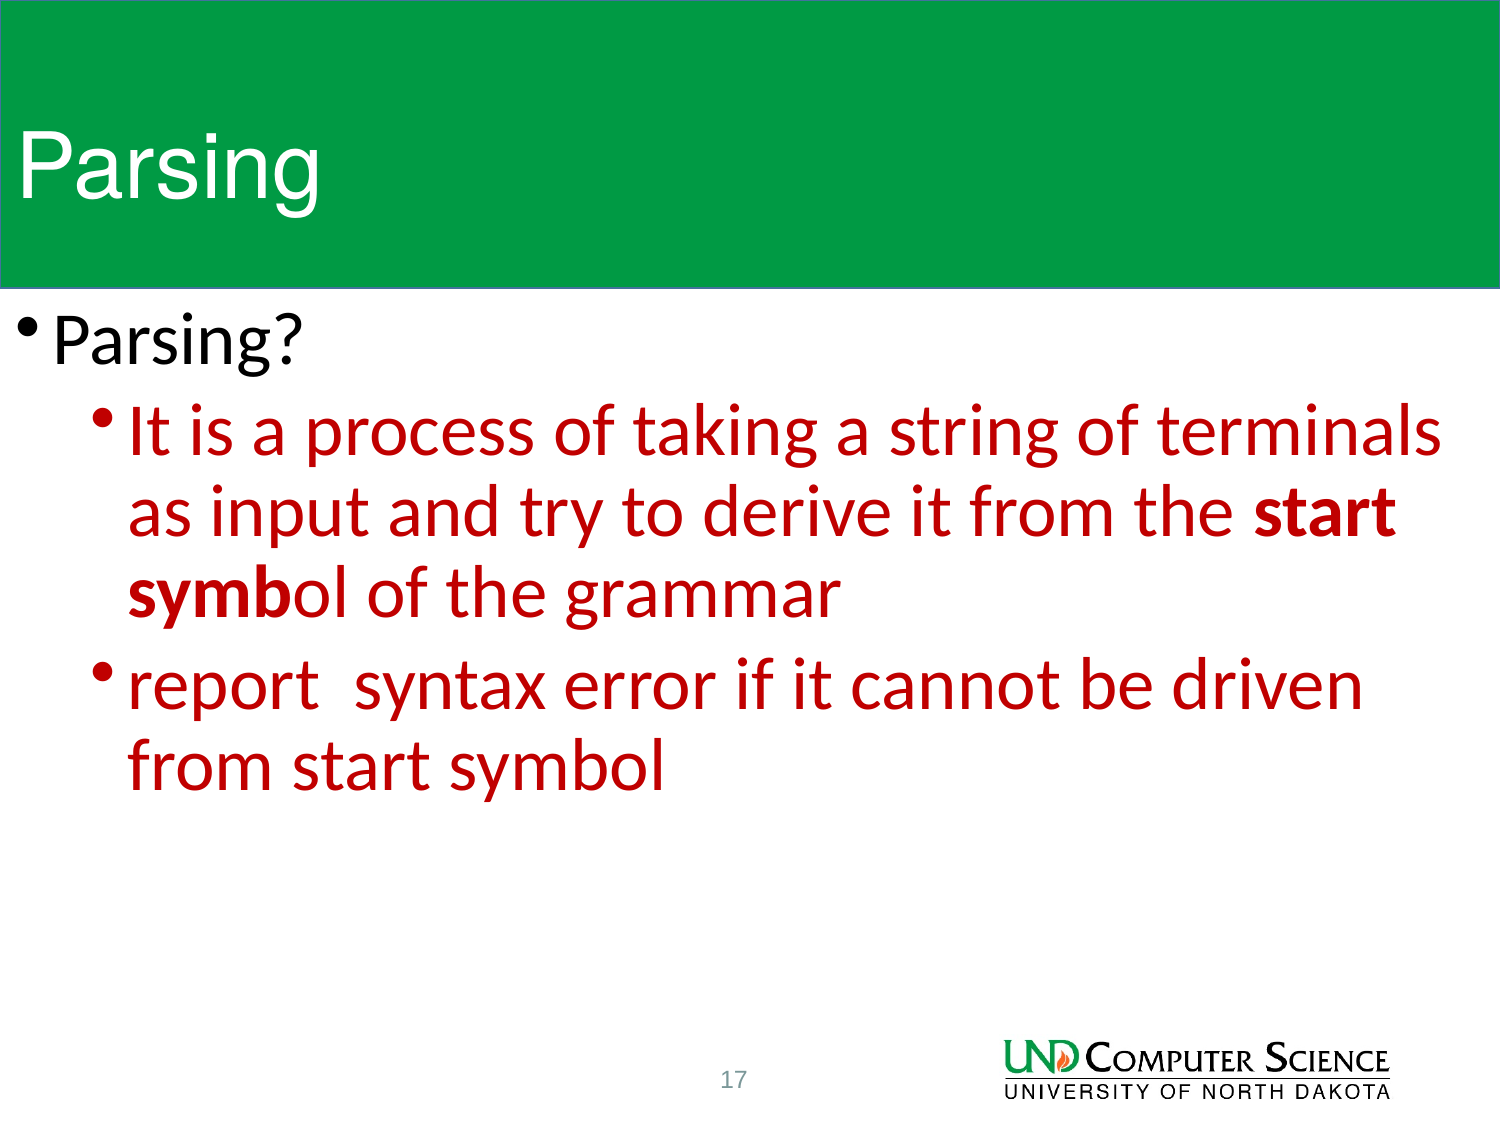

# Parsing
Parsing?
It is a process of taking a string of terminals as input and try to derive it from the start symbol of the grammar
report  syntax error if it cannot be driven from start symbol

17